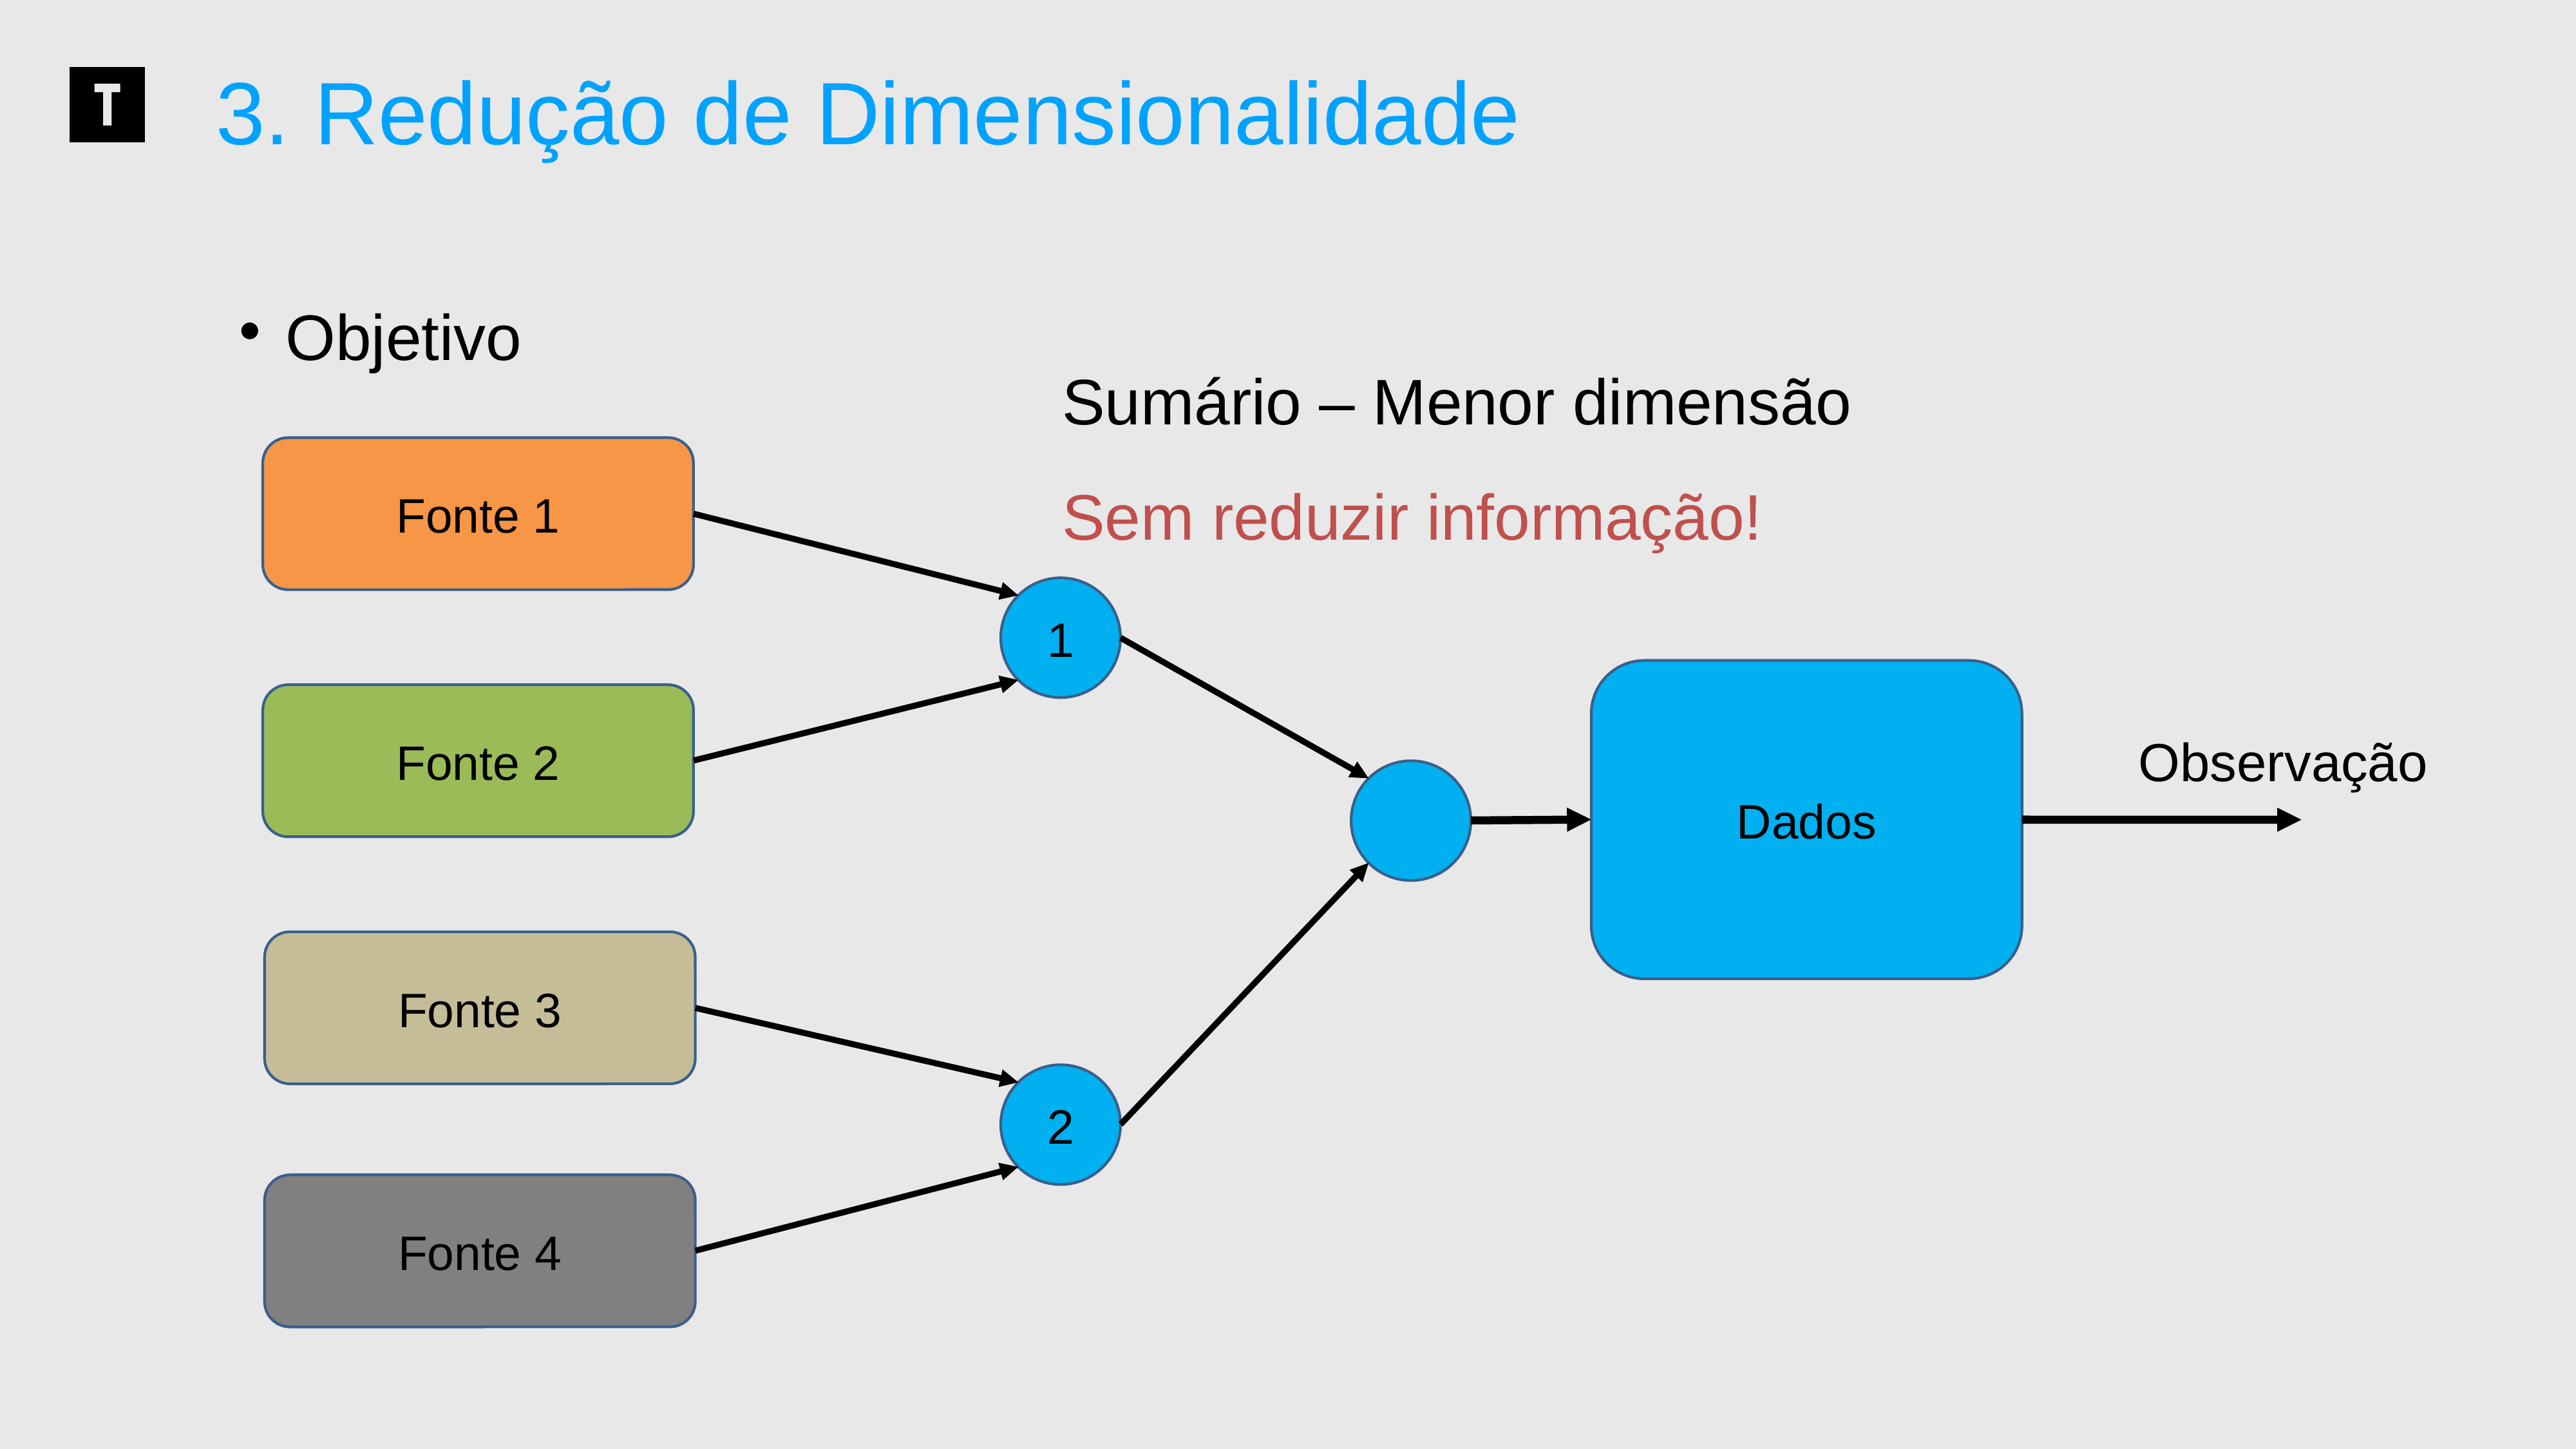

3. Redução de Dimensionalidade
 Objetivo
Sumário – Menor dimensão
Sem reduzir informação!
Fonte 1

1

Dados

Fonte 2
Observação

Fonte 3

2

Fonte 4